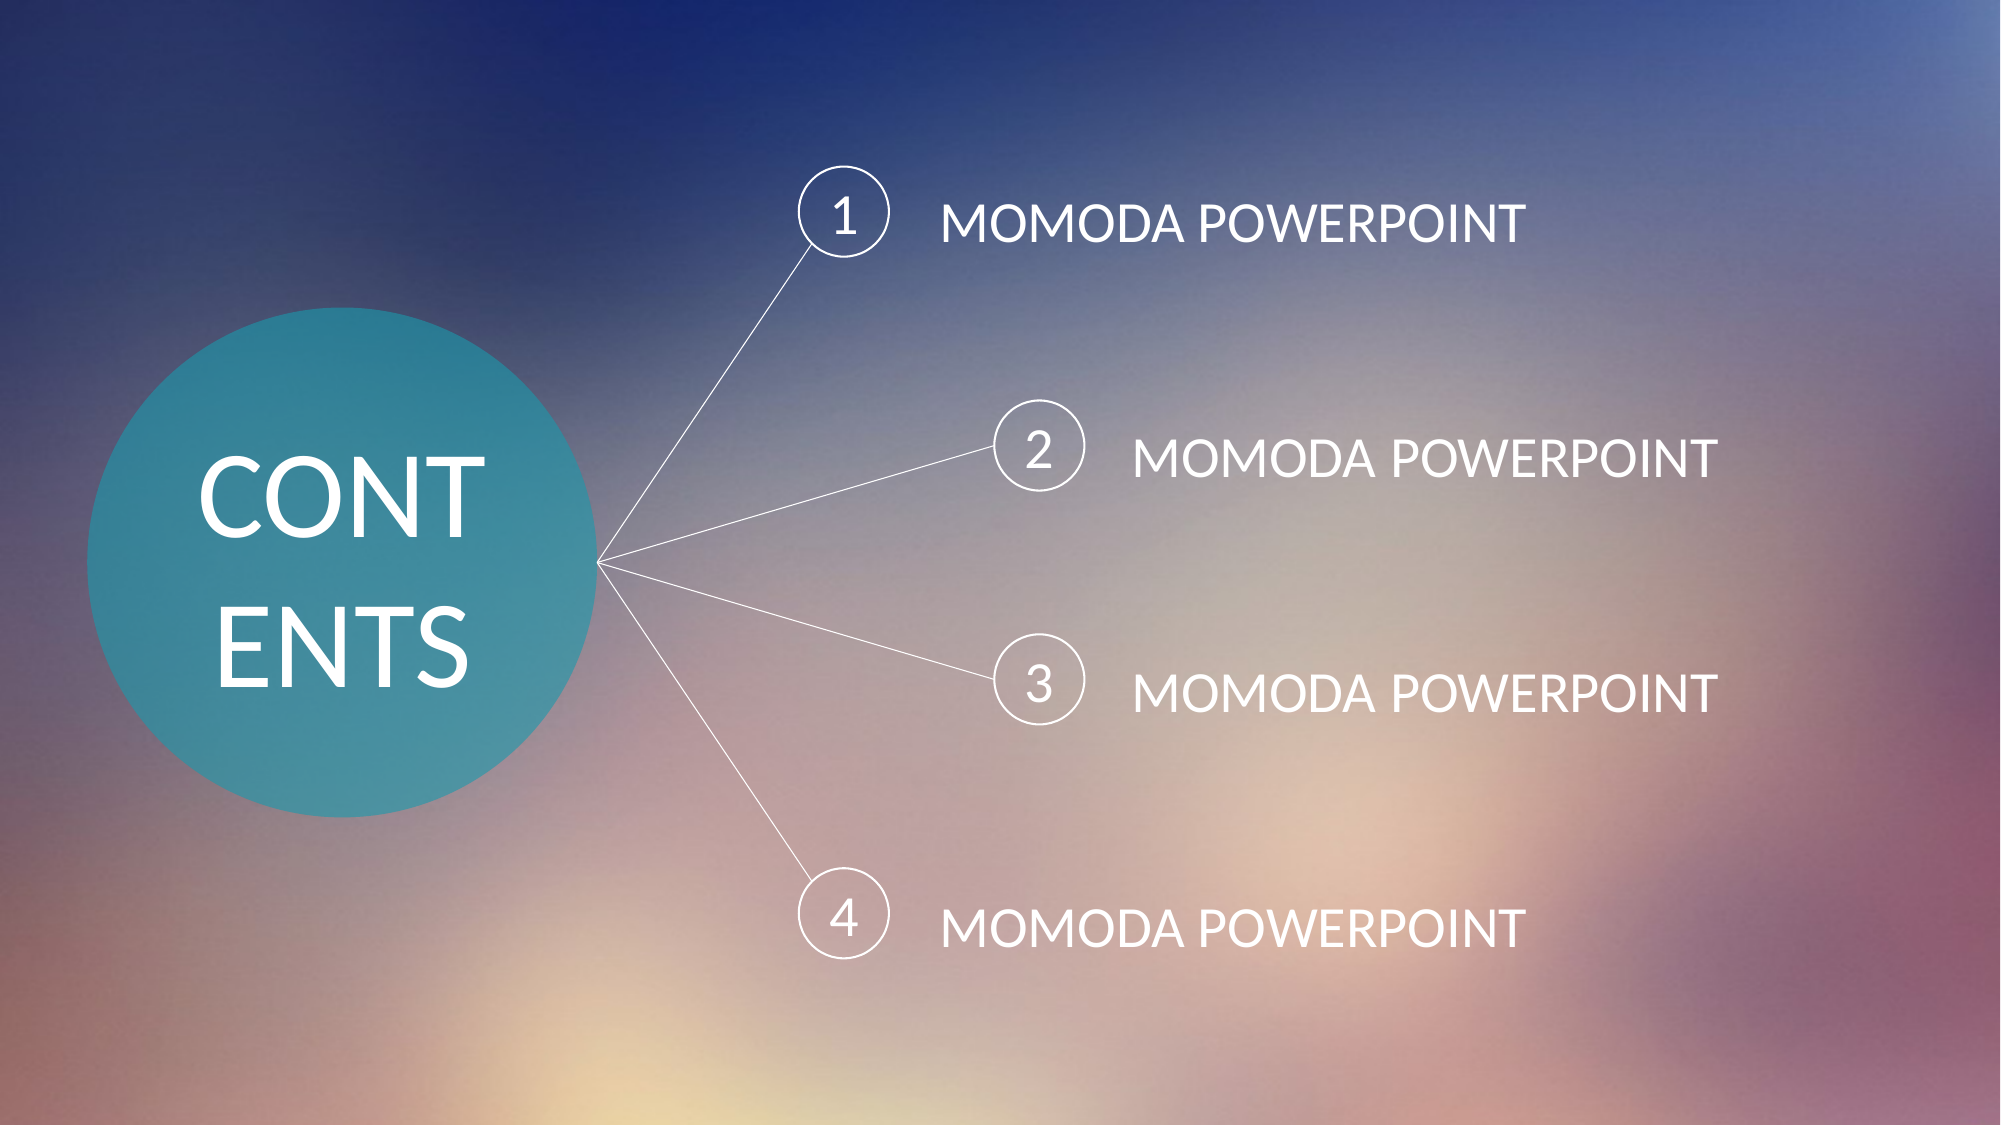

1
MOMODA POWERPOINT
CONTENTS
2
MOMODA POWERPOINT
3
MOMODA POWERPOINT
4
MOMODA POWERPOINT